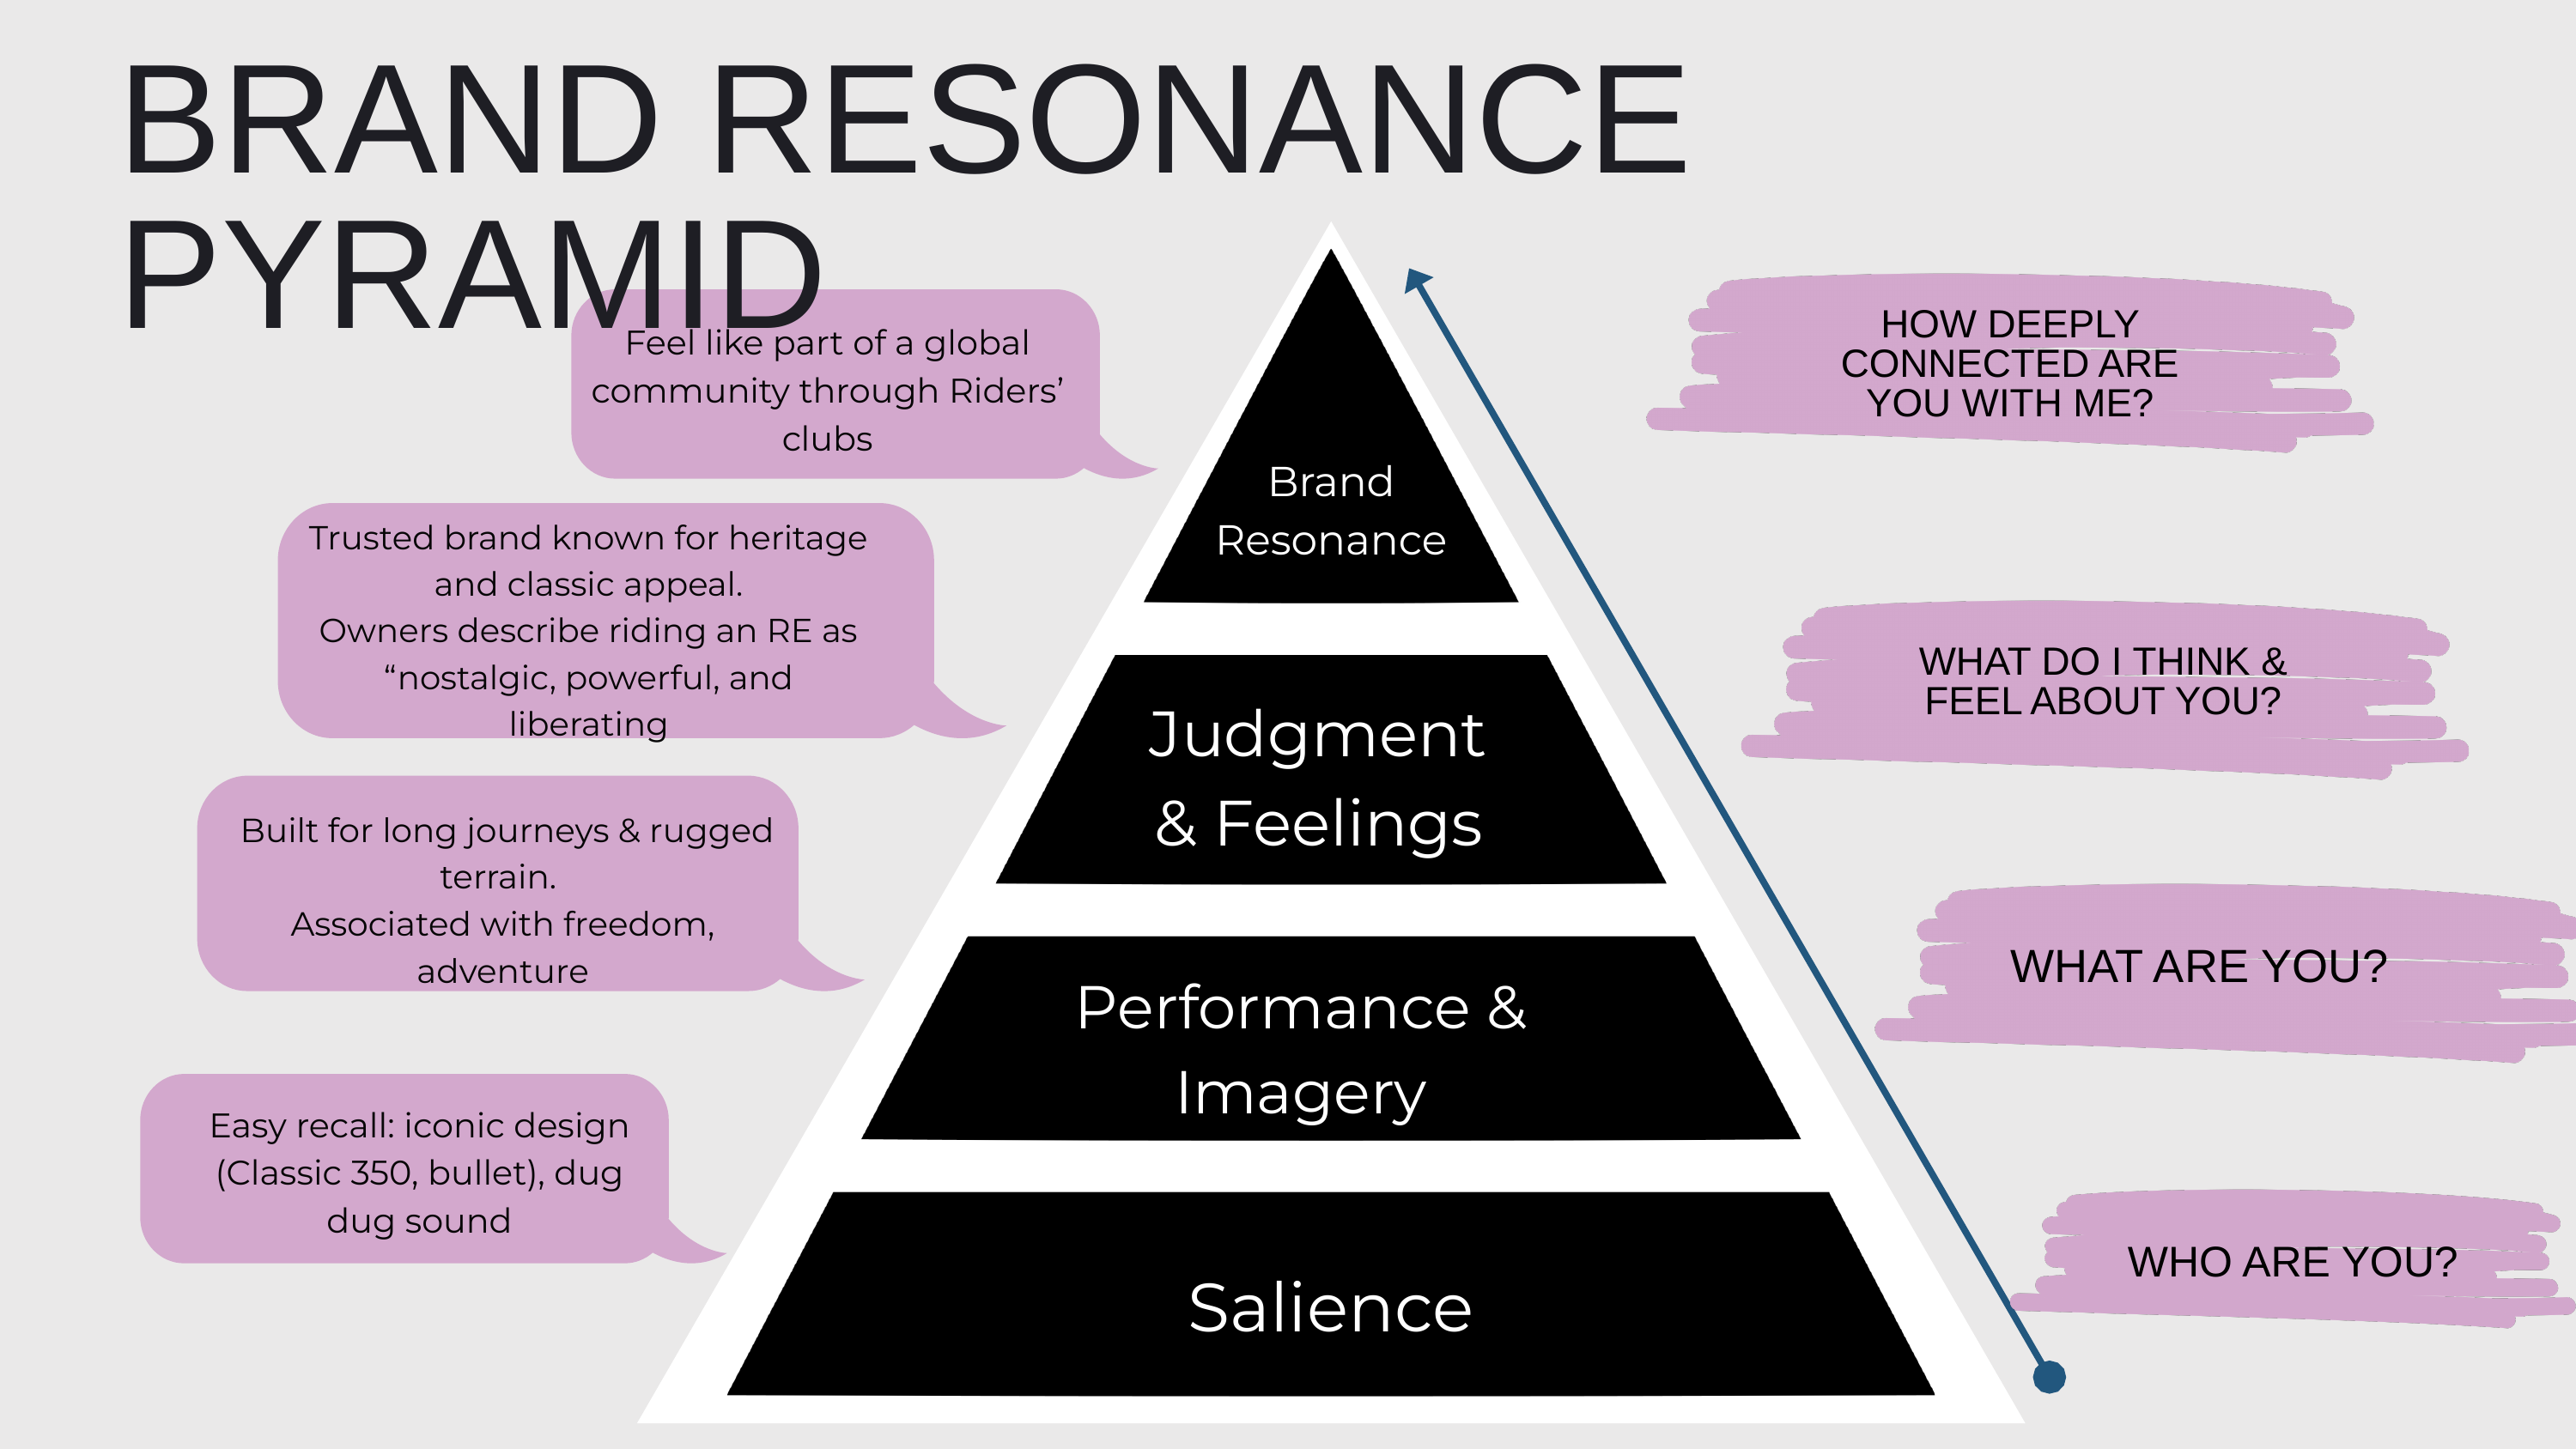

BRAND RESONANCE PYRAMID

HOW DEEPLY CONNECTED ARE YOU WITH ME?
Feel like part of a global community through Riders’ clubs
Brand Resonance

Trusted brand known for heritage and classic appeal.
Owners describe riding an RE as “nostalgic, powerful, and liberating

WHAT DO I THINK & FEEL ABOUT YOU?
Judgment & Feelings

 Built for long journeys & rugged terrain.
Associated with freedom, adventure

WHAT ARE YOU?
Performance & Imagery

Easy recall: iconic design (Classic 350, bullet), dug dug sound

WHO ARE YOU?
Salience